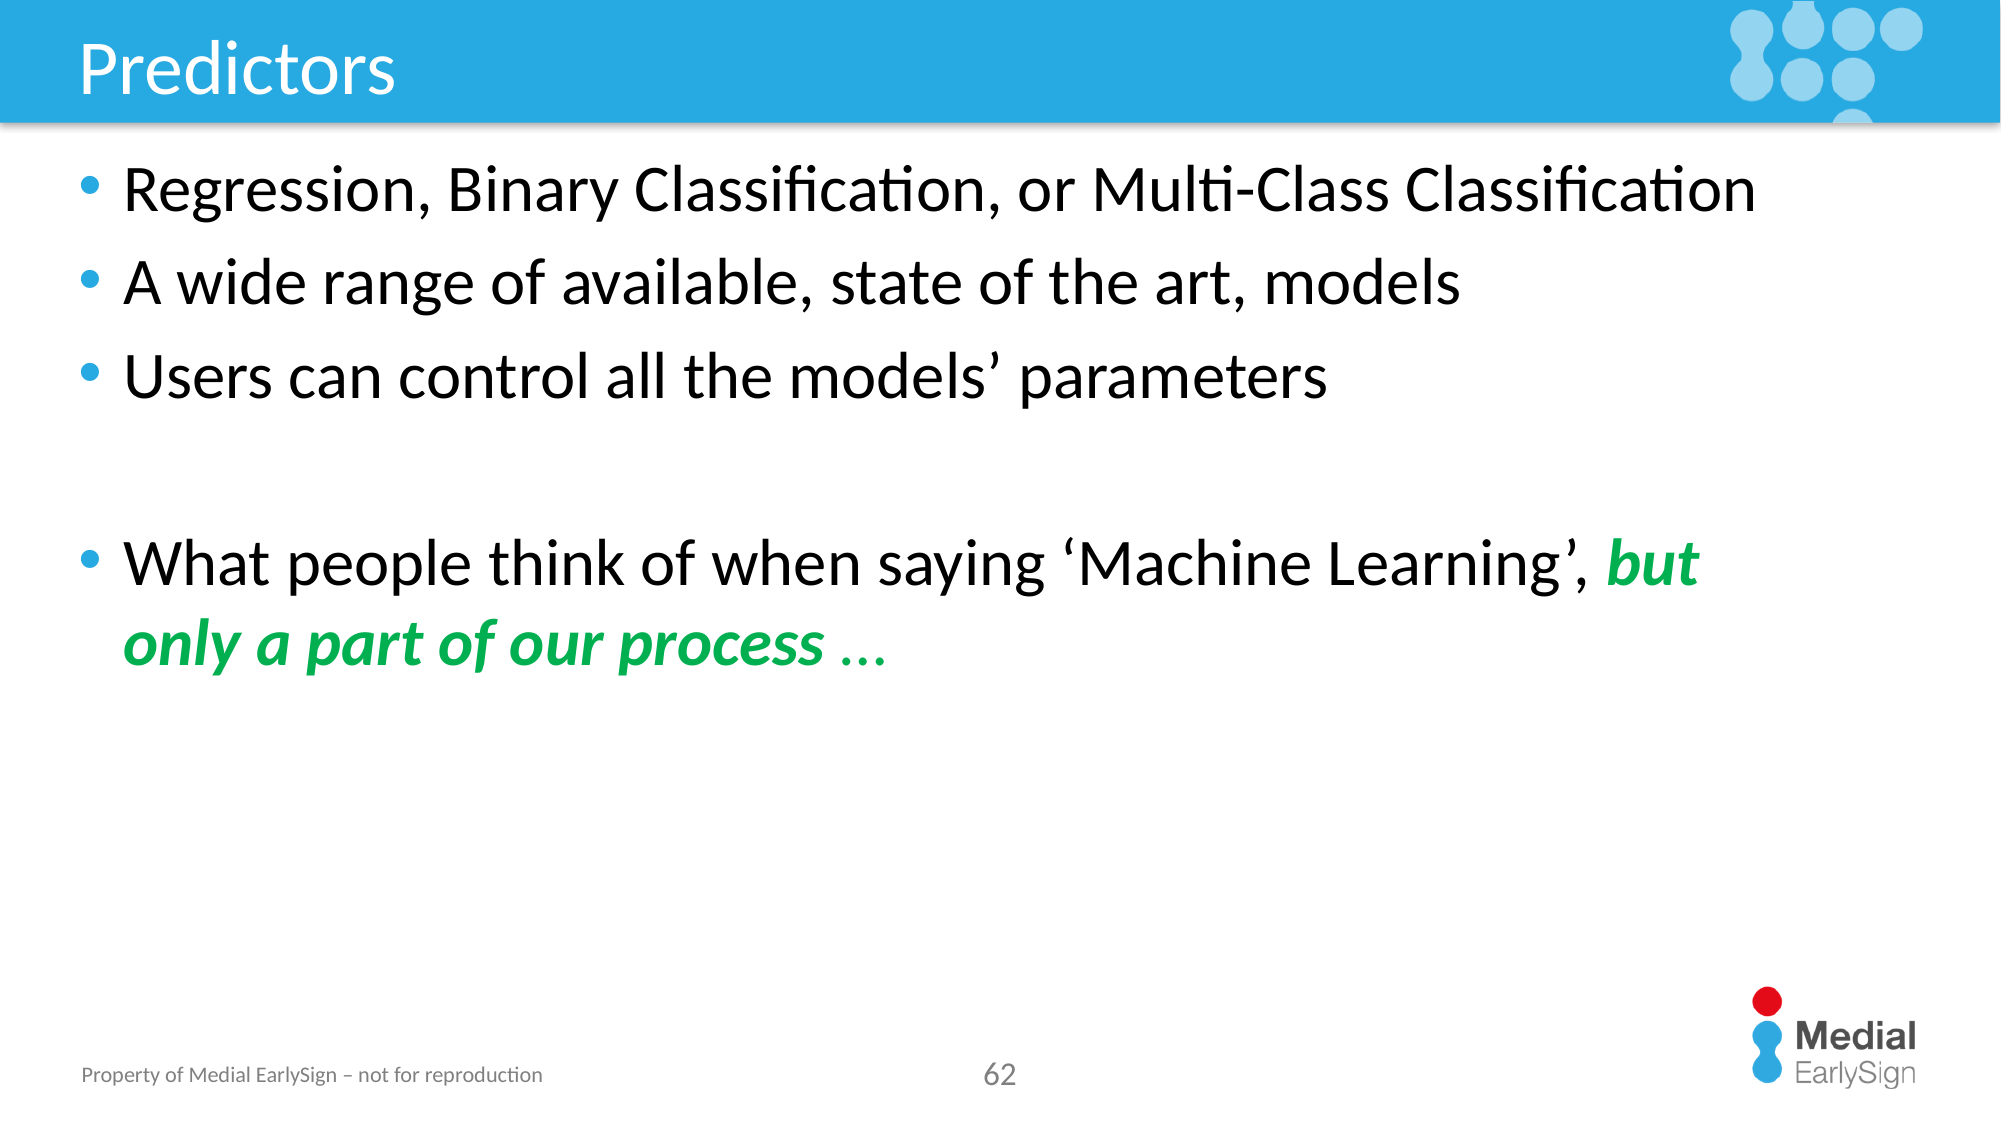

# Predictors
Regression, Binary Classification, or Multi-Class Classification
A wide range of available, state of the art, models
Users can control all the models’ parameters

What people think of when saying ‘Machine Learning’, but only a part of our process …